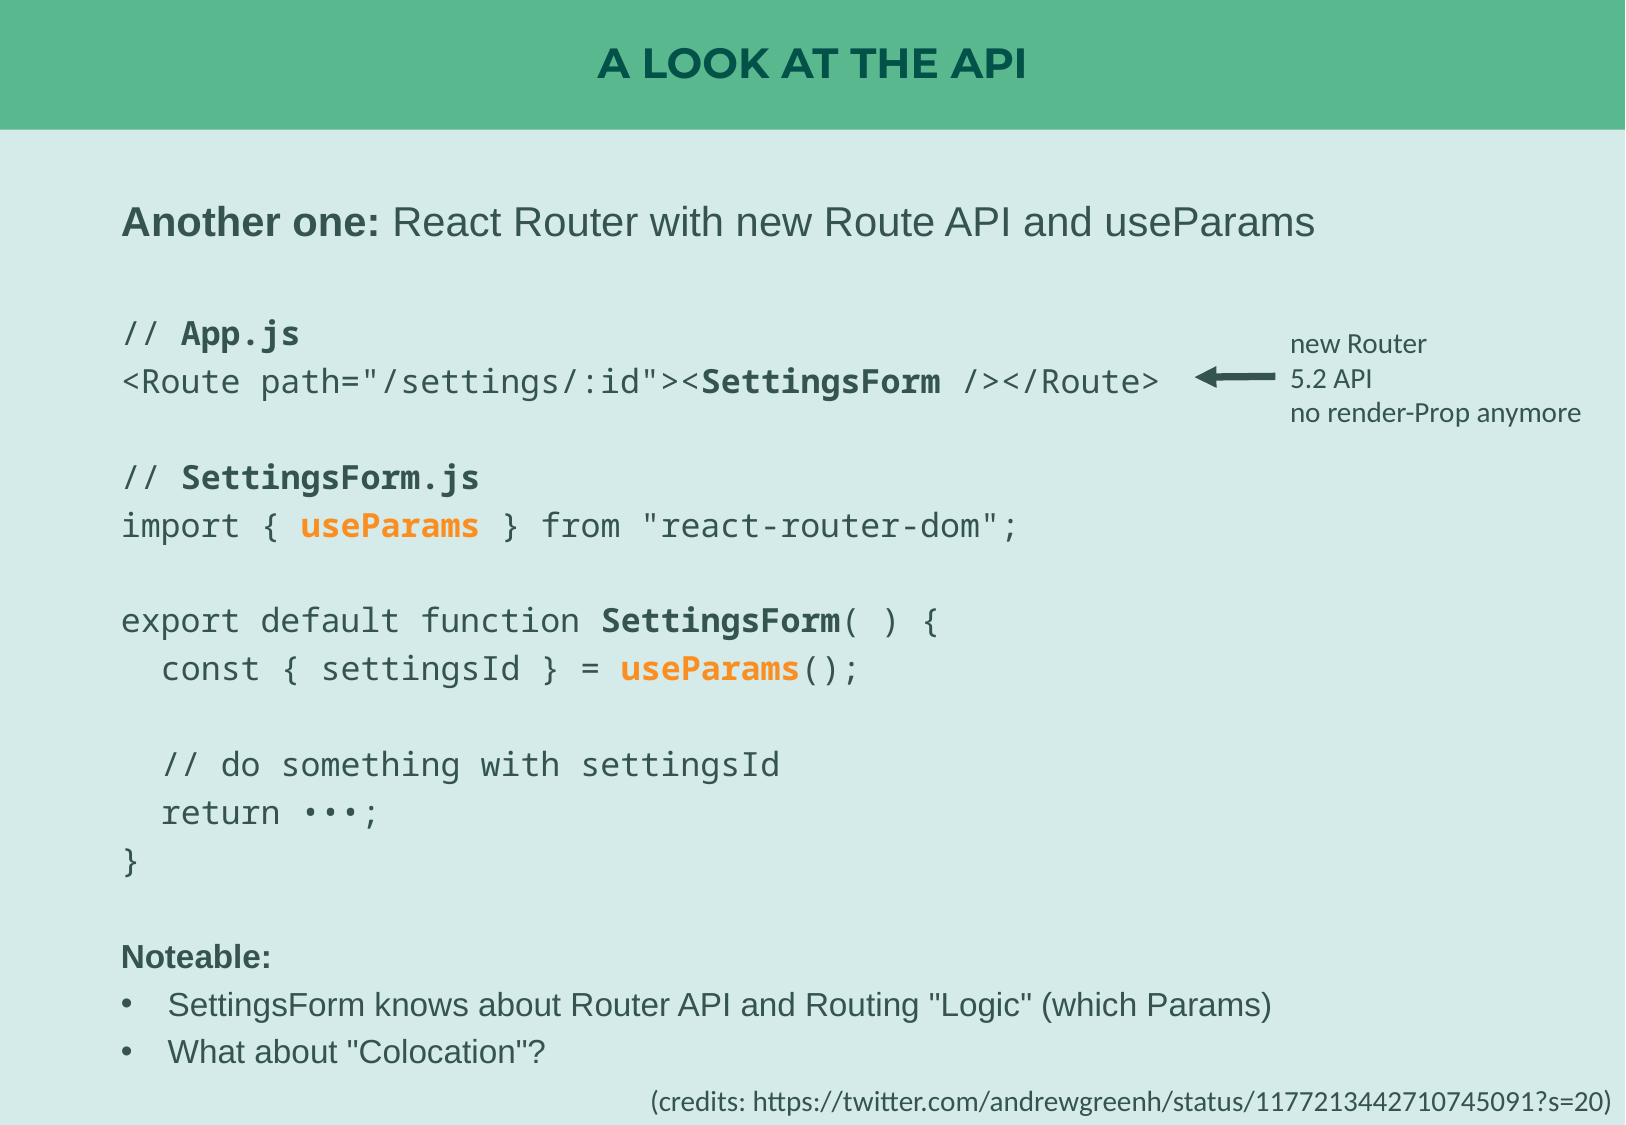

# A look at the api
Another one: React Router with new Route API and useParams

// App.js
<Route path="/settings/:id"><SettingsForm /></Route>

// SettingsForm.js
import { useParams } from "react-router-dom";

export default function SettingsForm( ) {
  const { settingsId } = useParams();

  // do something with settingsId
  return •••;
}

Noteable:
SettingsForm knows about Router API and Routing "Logic" (which Params)
What about "Colocation"?

new Router
5.2 API
no render-Prop anymore
(credits: https://twitter.com/andrewgreenh/status/1177213442710745091?s=20)